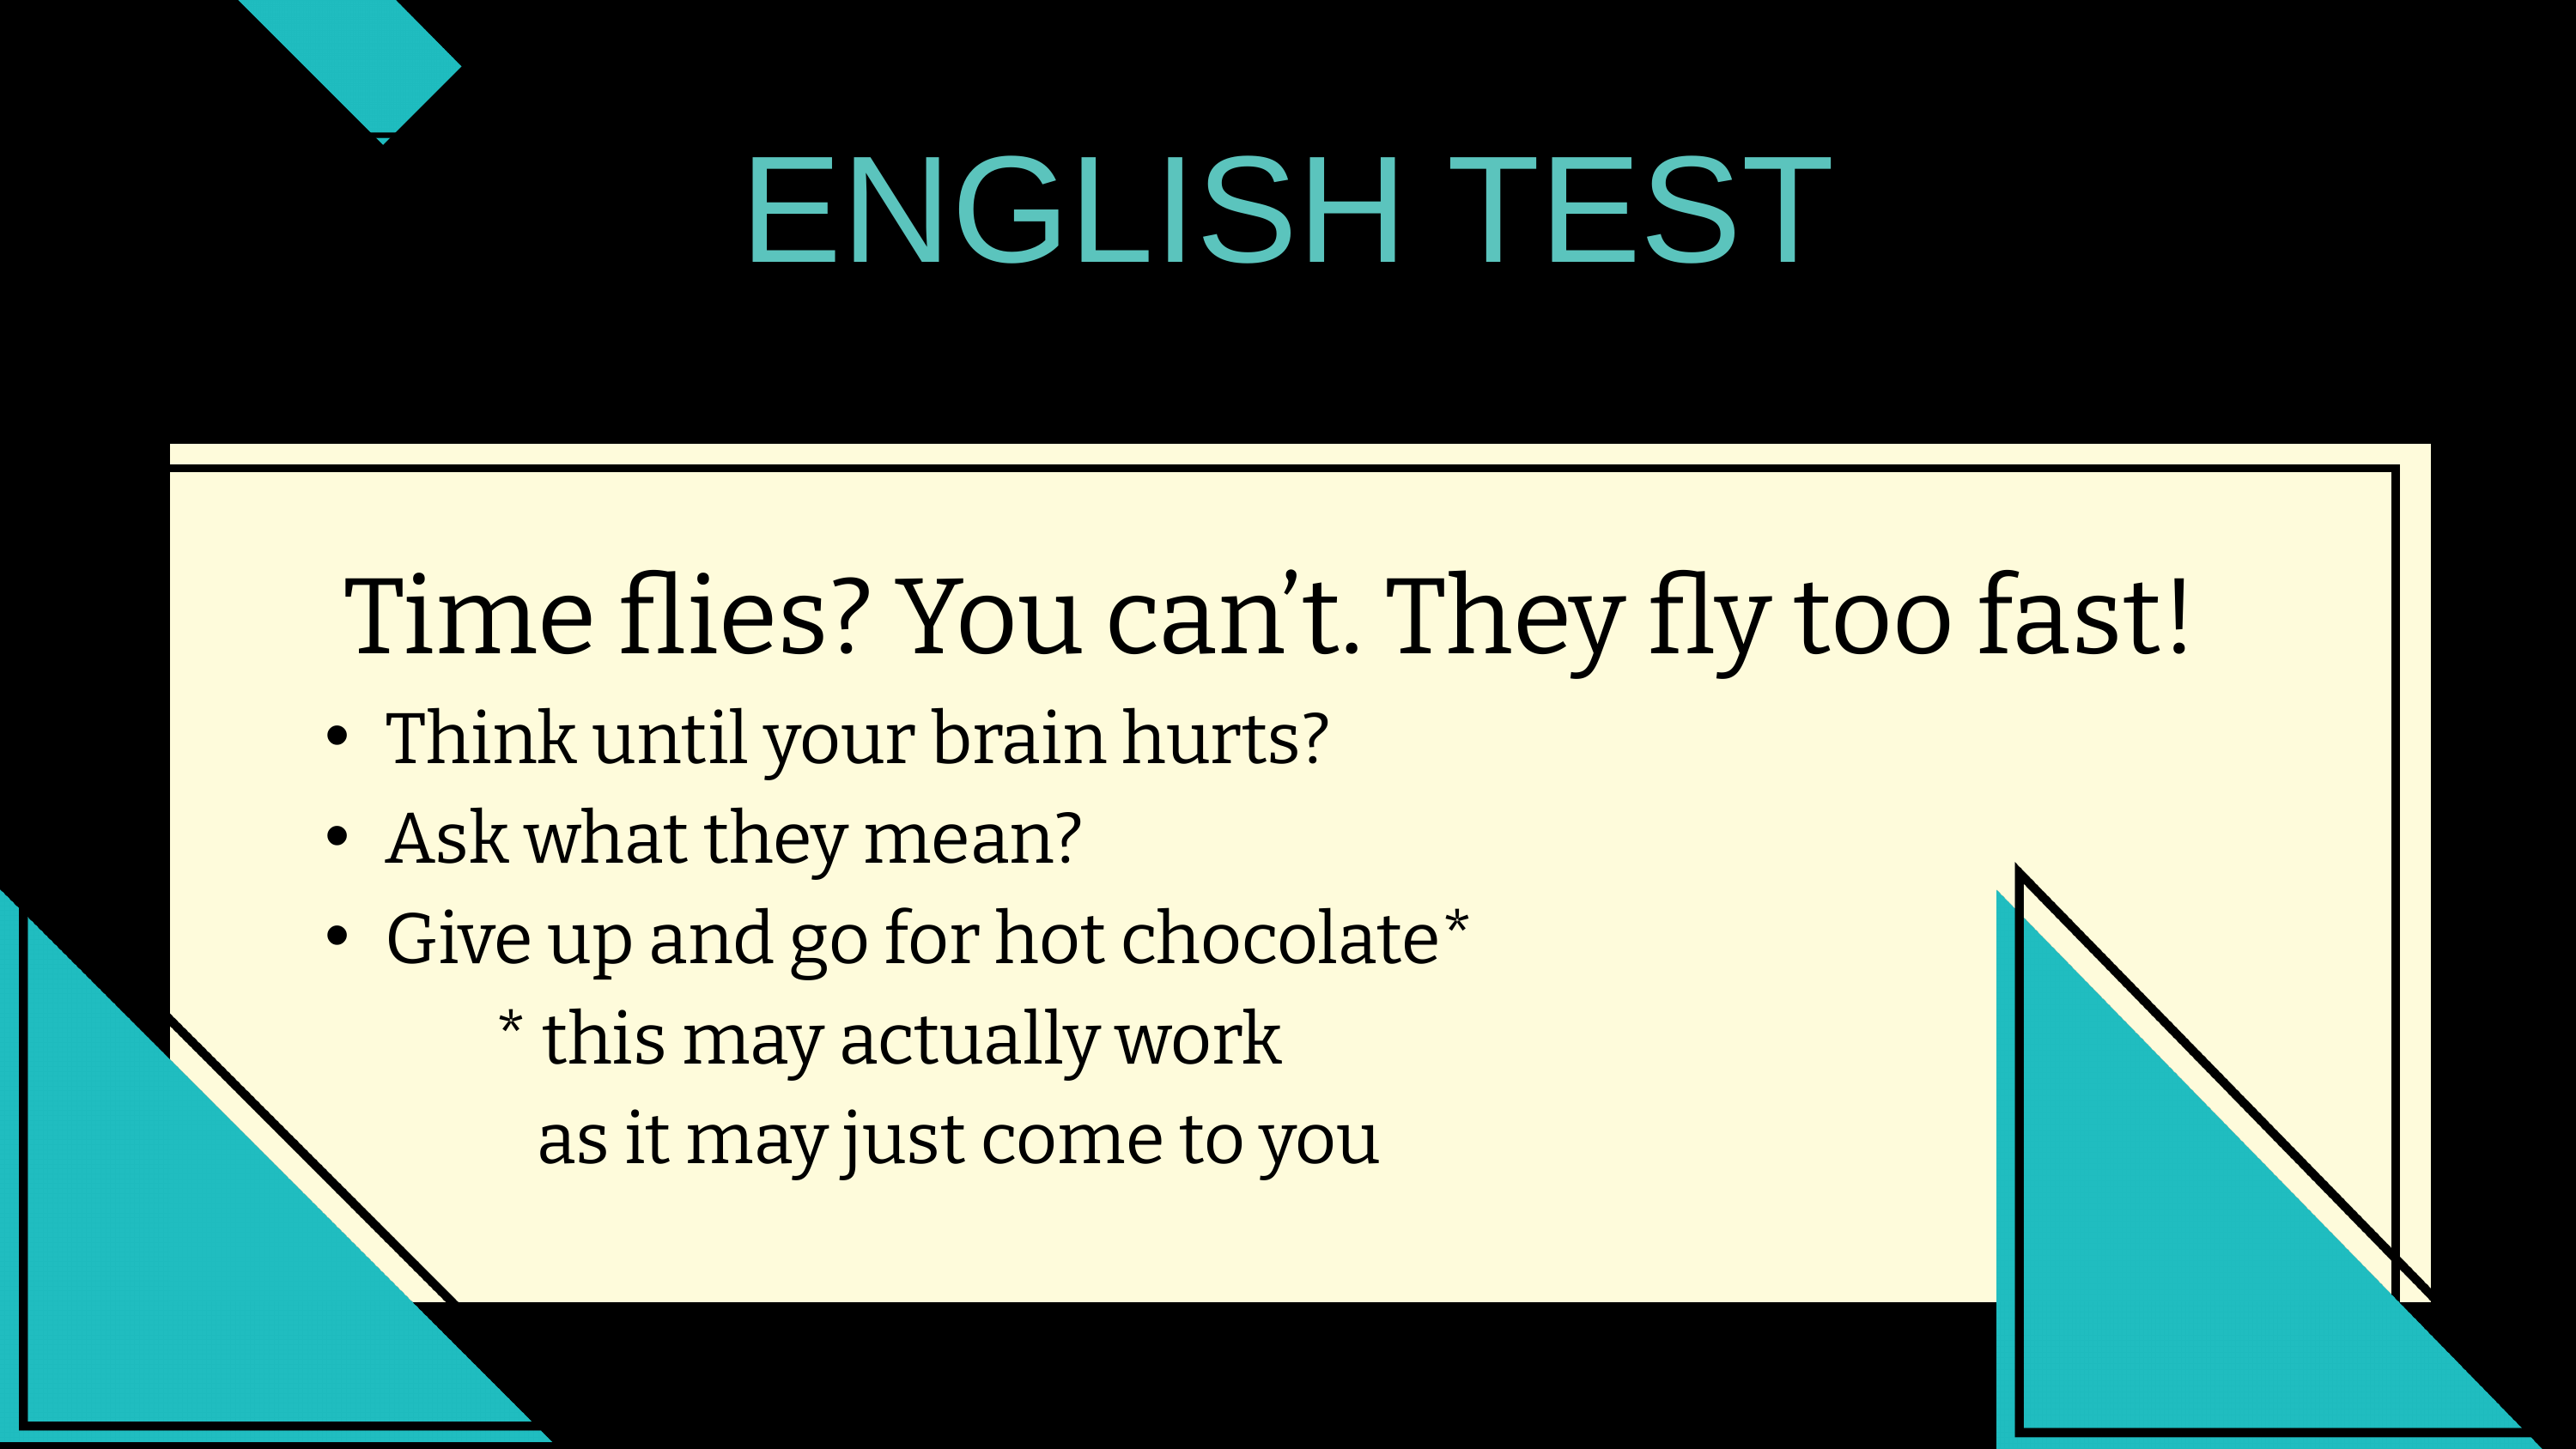

ENGLISH TEST

Time flies? You can’t. They fly too fast!
Think until your brain hurts?
Ask what they mean?
Give up and go for hot chocolate*
                * this may actually work
                   as it may just come to you